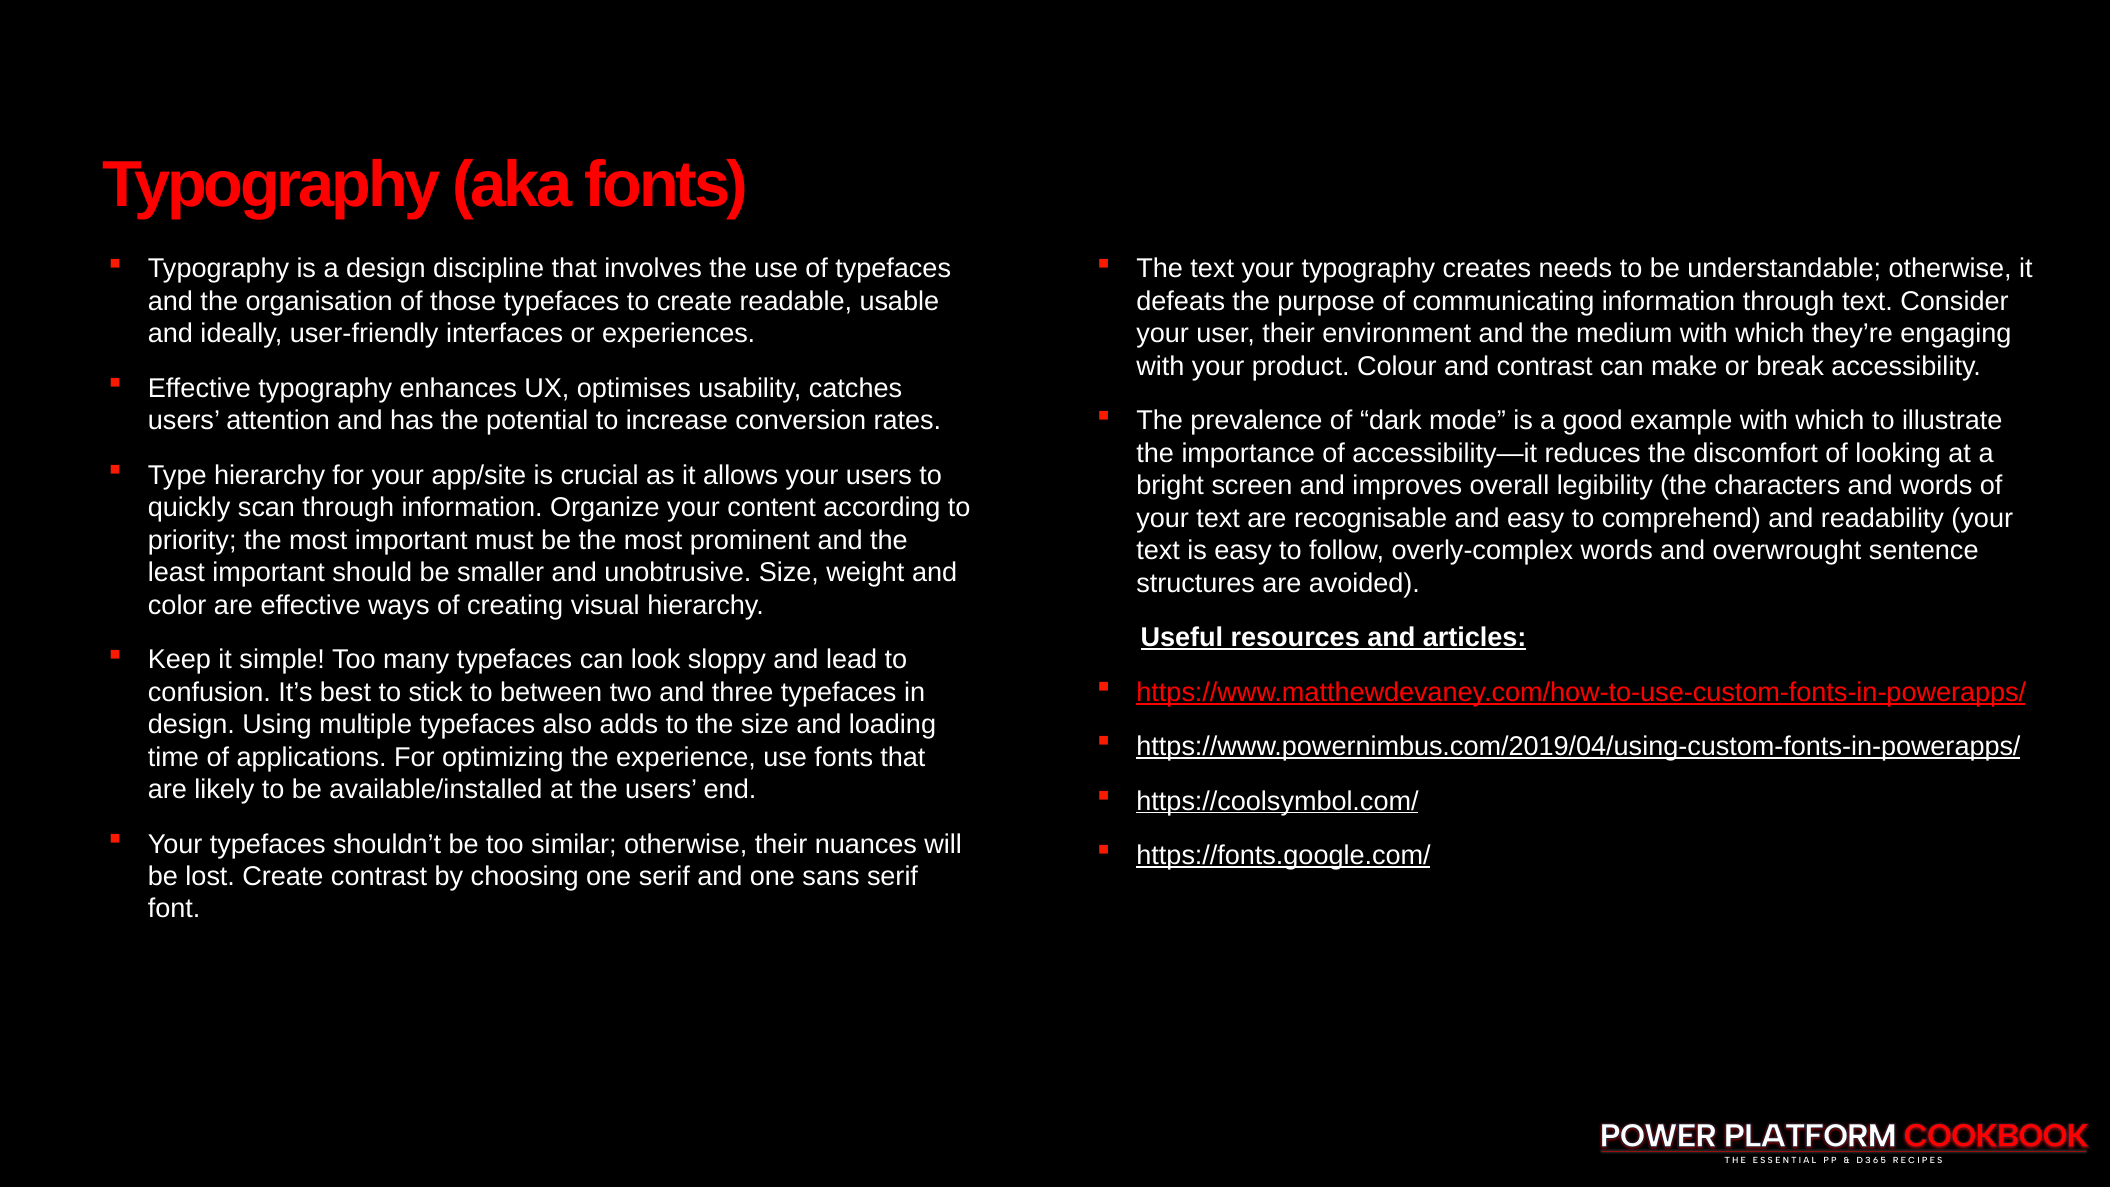

# Typography (aka fonts)
Typography is a design discipline that involves the use of typefaces and the organisation of those typefaces to create readable, usable and ideally, user-friendly interfaces or experiences.
Effective typography enhances UX, optimises usability, catches users’ attention and has the potential to increase conversion rates.
Type hierarchy for your app/site is crucial as it allows your users to quickly scan through information. Organize your content according to priority; the most important must be the most prominent and the least important should be smaller and unobtrusive. Size, weight and color are effective ways of creating visual hierarchy.
Keep it simple! Too many typefaces can look sloppy and lead to confusion. It’s best to stick to between two and three typefaces in design. Using multiple typefaces also adds to the size and loading time of applications. For optimizing the experience, use fonts that are likely to be available/installed at the users’ end.
Your typefaces shouldn’t be too similar; otherwise, their nuances will be lost. Create contrast by choosing one serif and one sans serif font.

The text your typography creates needs to be understandable; otherwise, it defeats the purpose of communicating information through text. Consider your user, their environment and the medium with which they’re engaging with your product. Colour and contrast can make or break accessibility.
The prevalence of “dark mode” is a good example with which to illustrate the importance of accessibility—it reduces the discomfort of looking at a bright screen and improves overall legibility (the characters and words of your text are recognisable and easy to comprehend) and readability (your text is easy to follow, overly-complex words and overwrought sentence structures are avoided).
Useful resources and articles:
https://www.matthewdevaney.com/how-to-use-custom-fonts-in-powerapps/
https://www.powernimbus.com/2019/04/using-custom-fonts-in-powerapps/
https://coolsymbol.com/
https://fonts.google.com/